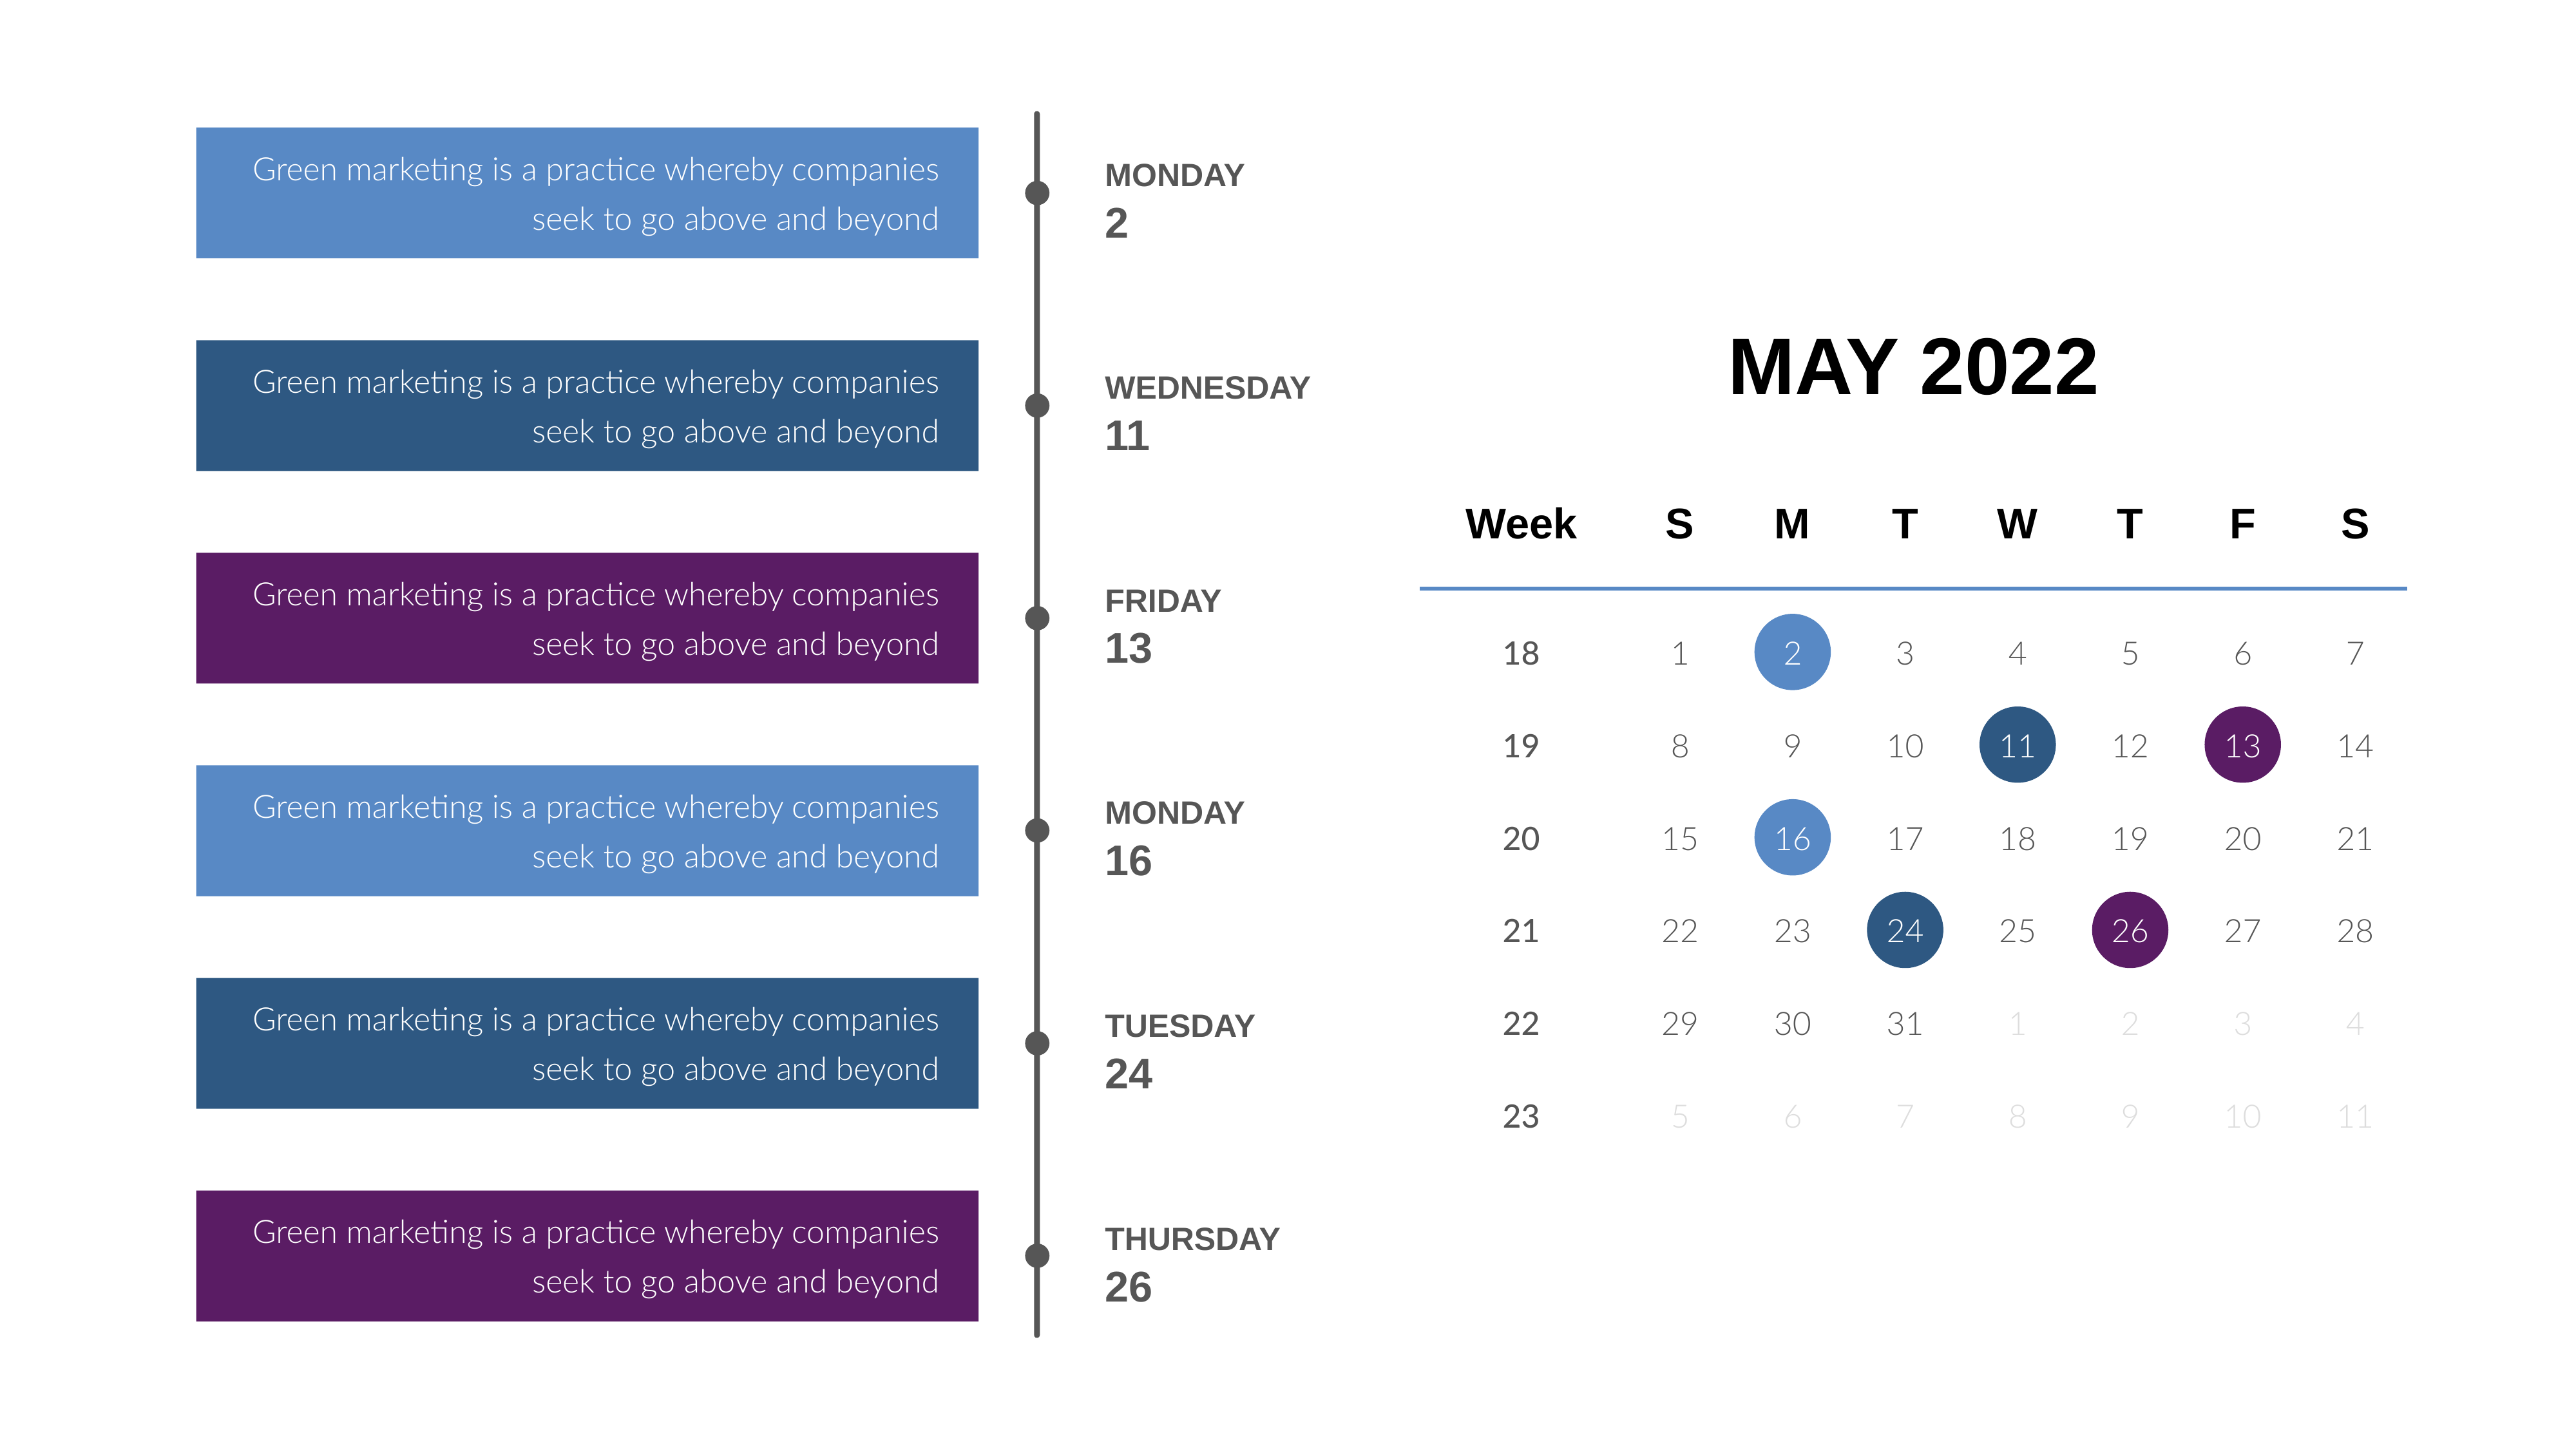

MONDAY
2
Green marketing is a practice whereby companies seek to go above and beyond

MAY 2022

WEDNESDAY
11
Green marketing is a practice whereby companies seek to go above and beyond

Week
S
M
T
W
T
F
S

18
1
2
3
4
5
6
7

19
8
9
10
11
12
13
14

20
15
16
17
18
19
20
21

21
22
23
24
25
26
27
28
22
29
30
31
1
2
3
4
23
5
6
7
8
9
10
11

FRIDAY
13
Green marketing is a practice whereby companies seek to go above and beyond

MONDAY
16
Green marketing is a practice whereby companies seek to go above and beyond

TUESDAY
24
Green marketing is a practice whereby companies seek to go above and beyond

THURSDAY
26
Green marketing is a practice whereby companies seek to go above and beyond